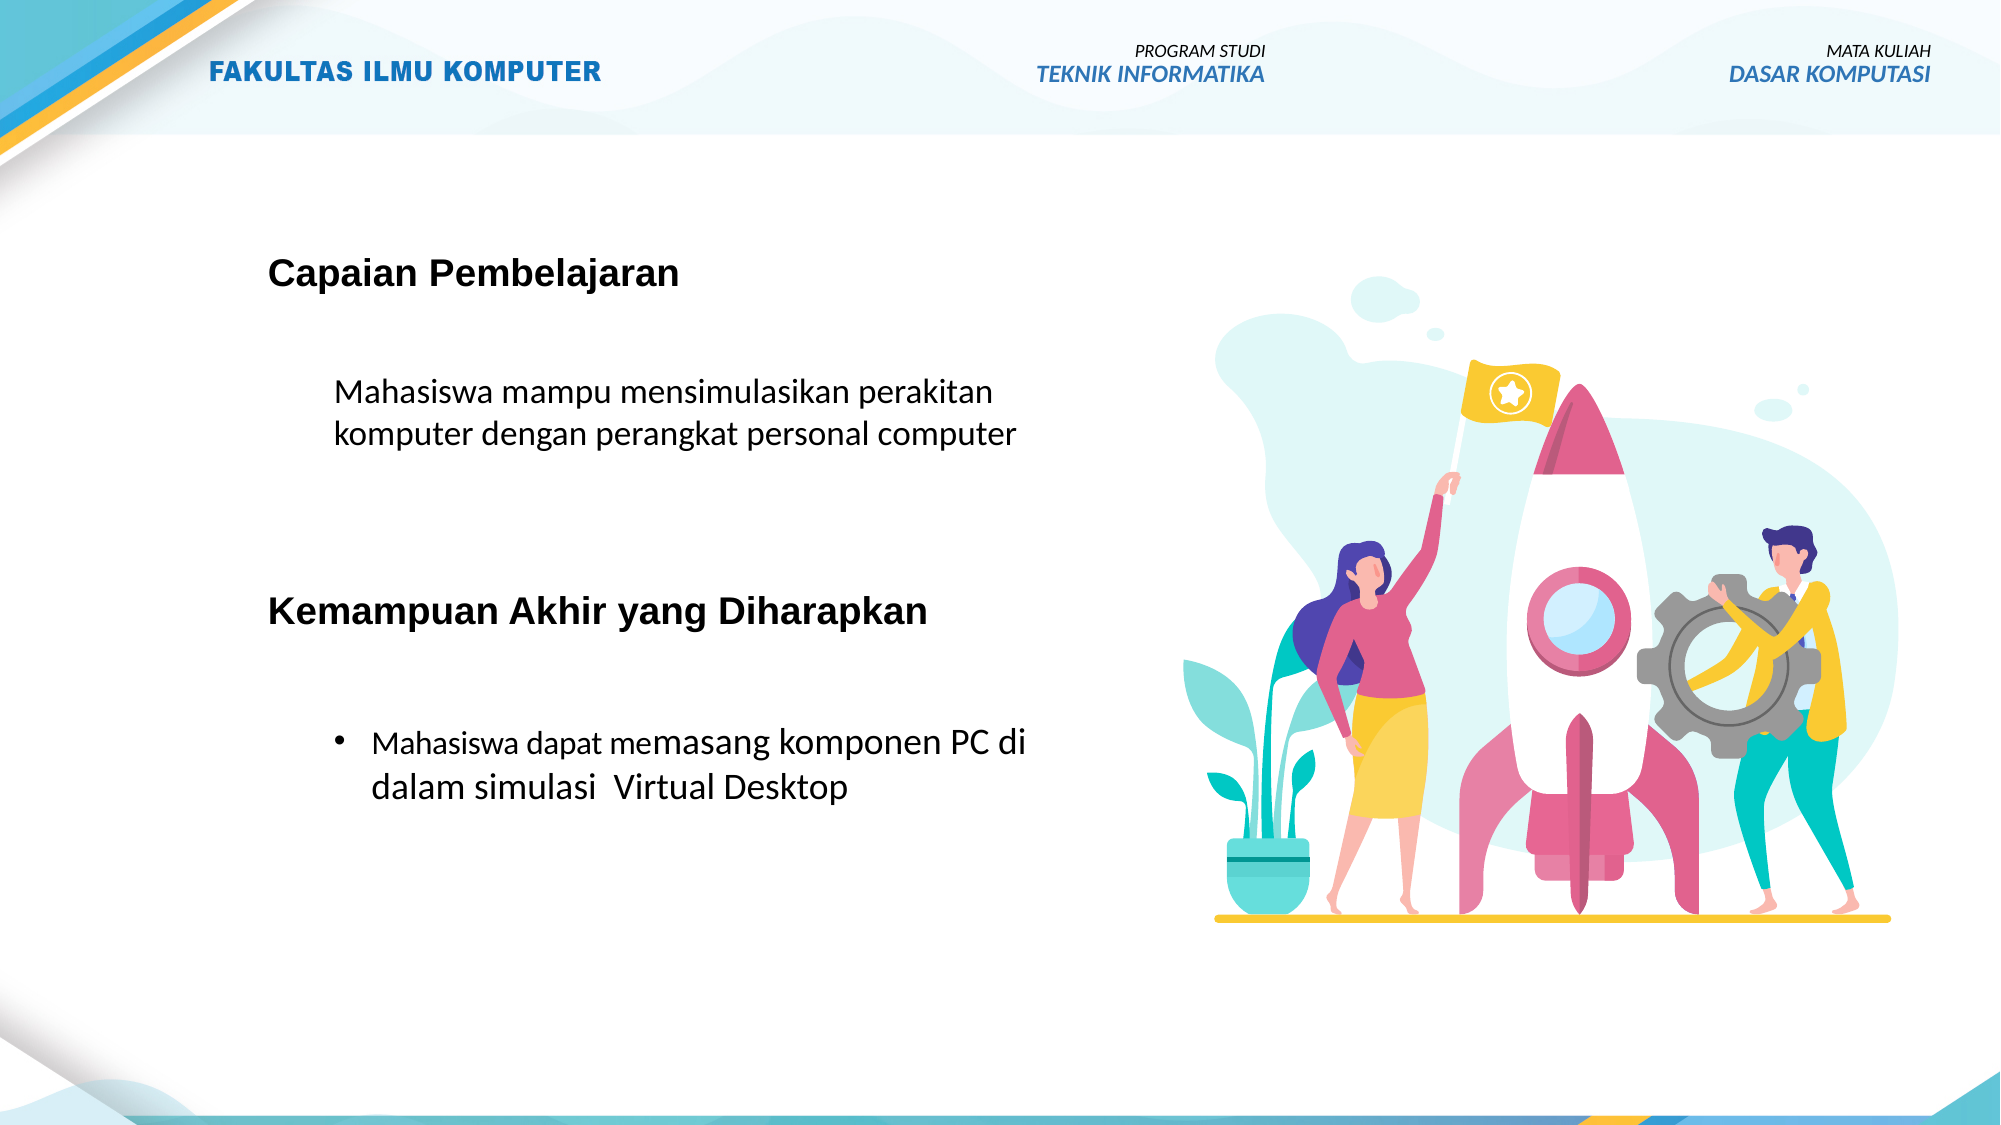

PROGRAM STUDI
TEKNIK INFORMATIKA
MATA KULIAH
DASAR KOMPUTASI

# Capaian Pembelajaran

Mahasiswa mampu mensimulasikan perakitan komputer dengan perangkat personal computer
Kemampuan Akhir yang Diharapkan
Mahasiswa dapat memasang komponen PC di dalam simulasi  Virtual Desktop